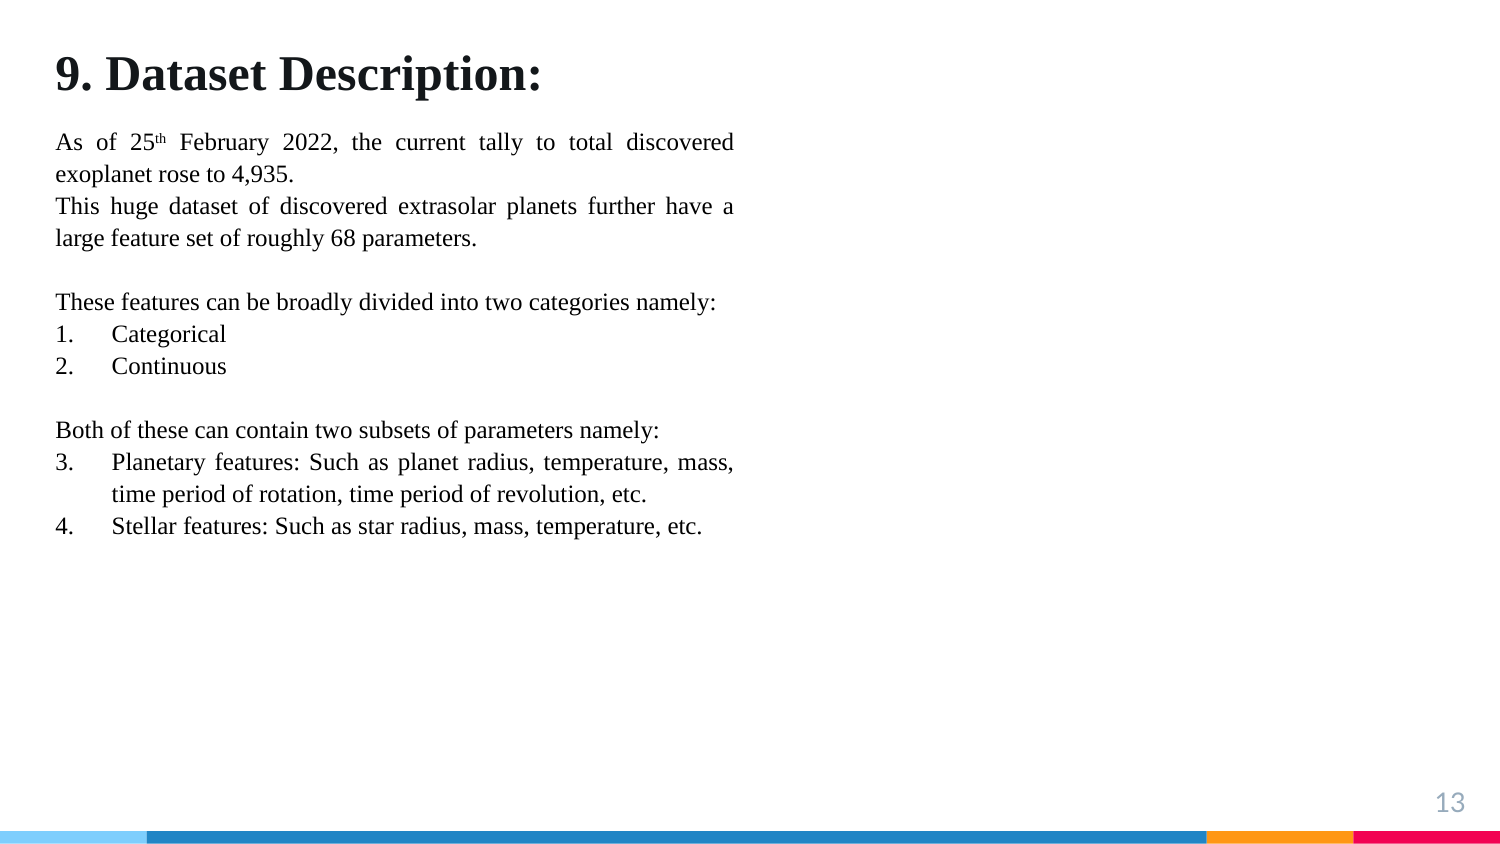

# 9. Dataset Description:
As of 25th February 2022, the current tally to total discovered exoplanet rose to 4,935.
This huge dataset of discovered extrasolar planets further have a large feature set of roughly 68 parameters.

These features can be broadly divided into two categories namely:
Categorical
Continuous

Both of these can contain two subsets of parameters namely:
Planetary features: Such as planet radius, temperature, mass, time period of rotation, time period of revolution, etc.
Stellar features: Such as star radius, mass, temperature, etc.
13